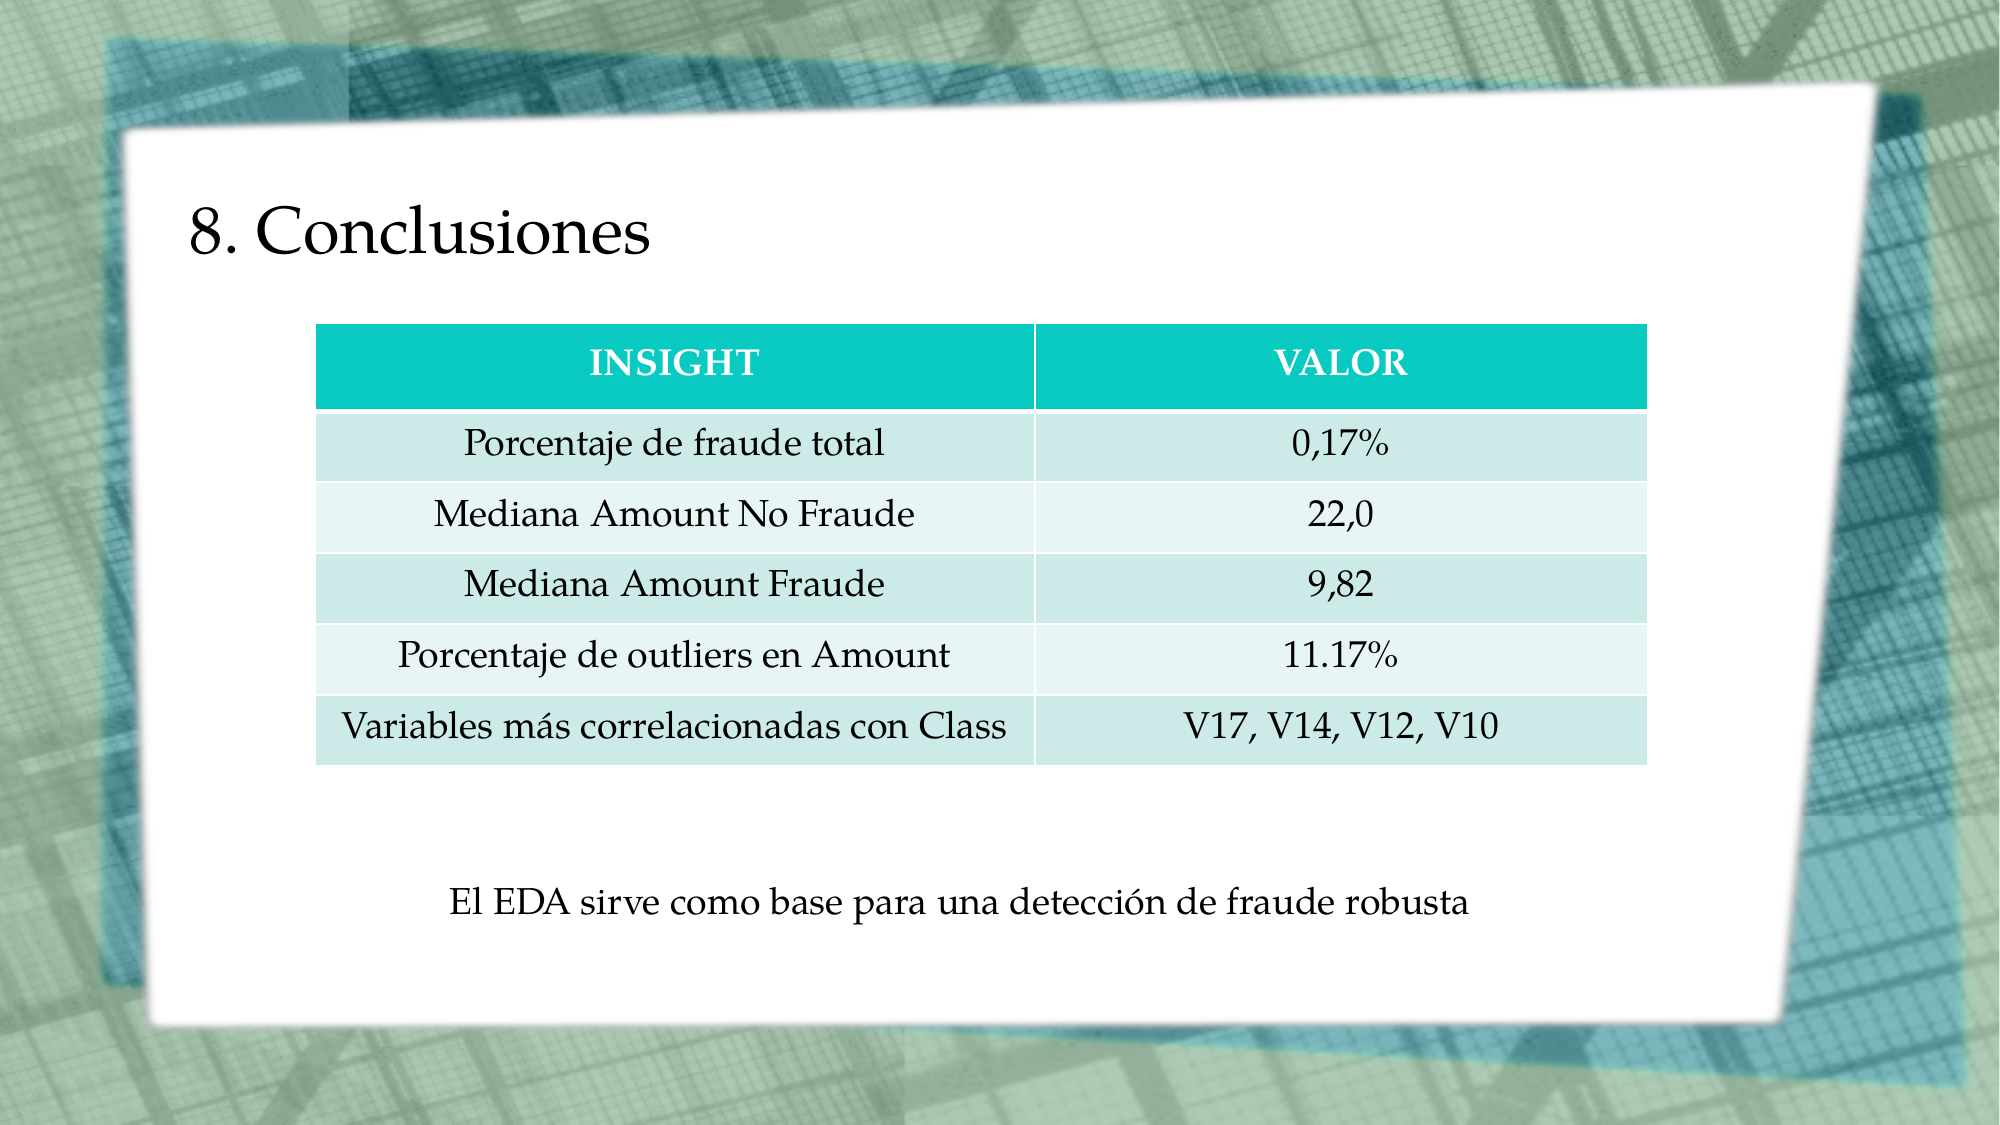

# 8. Conclusiones
| INSIGHT | VALOR |
| --- | --- |
| Porcentaje de fraude total | 0,17% |
| Mediana Amount No Fraude | 22,0 |
| Mediana Amount Fraude | 9,82 |
| Porcentaje de outliers en Amount | 11.17% |
| Variables más correlacionadas con Class | V17, V14, V12, V10 |
El EDA sirve como base para una detección de fraude robusta